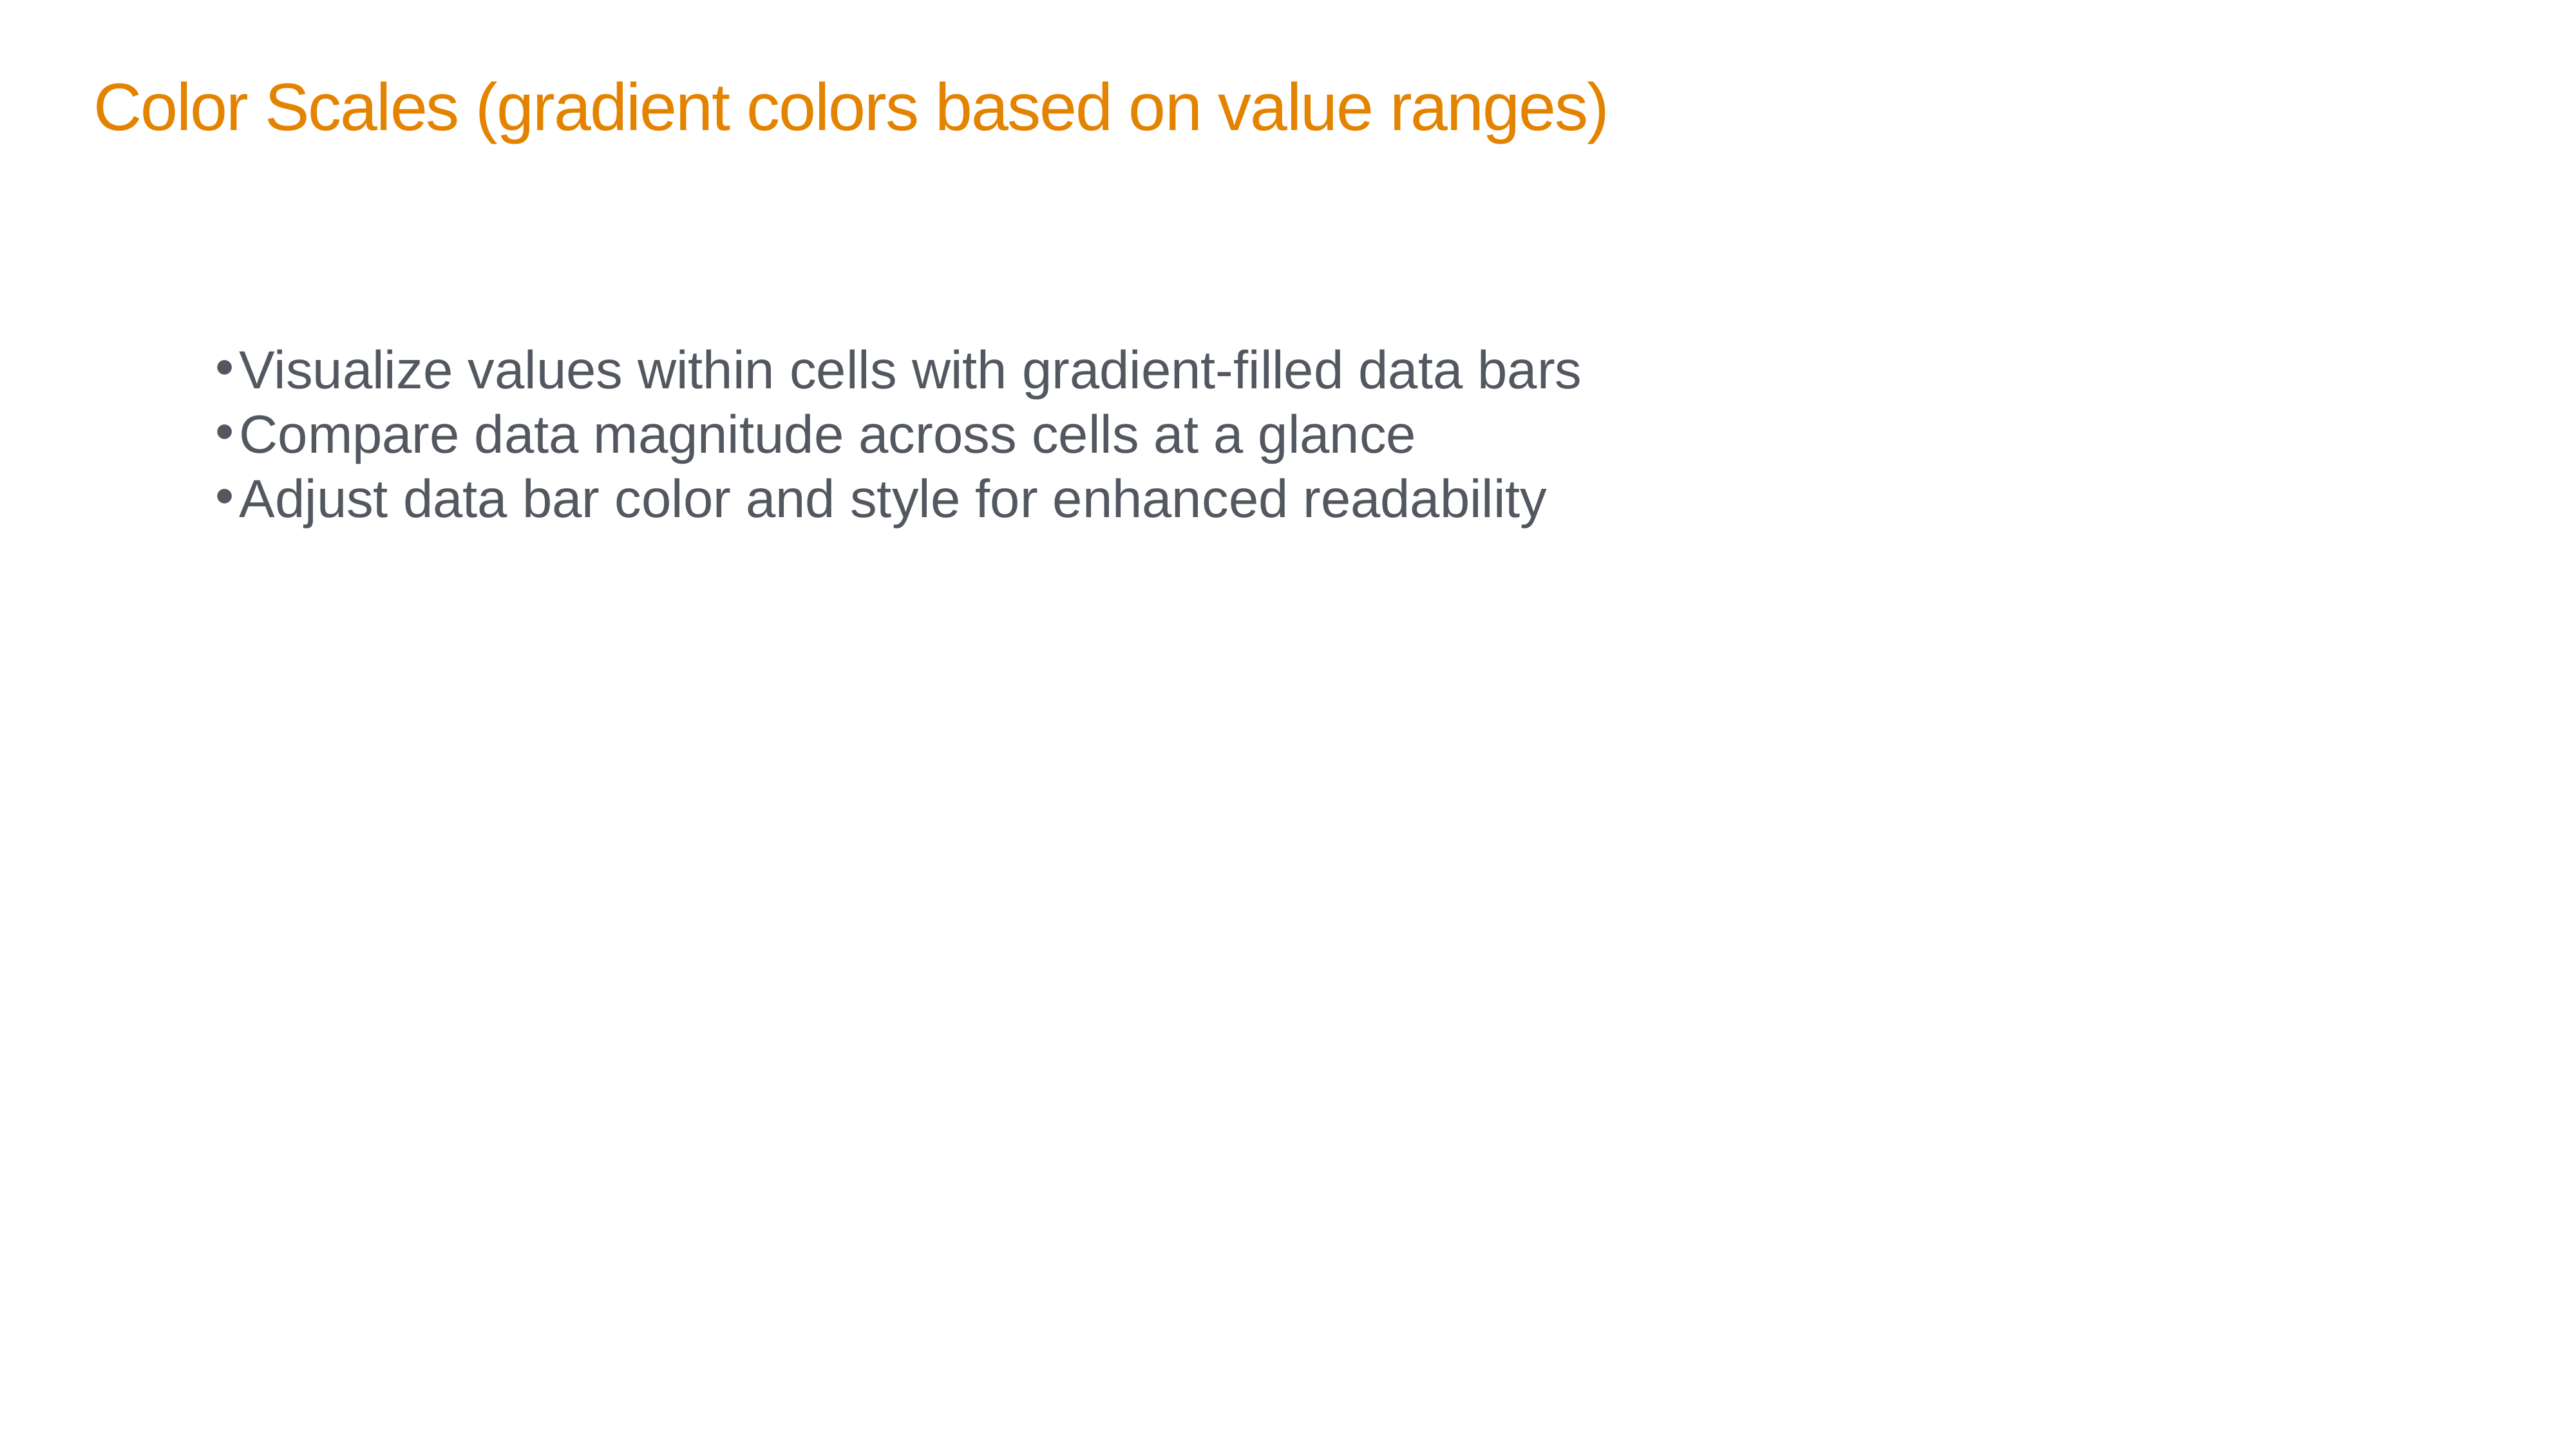

Color Scales (gradient colors based on value ranges)
Visualize values within cells with gradient-filled data bars
Compare data magnitude across cells at a glance
Adjust data bar color and style for enhanced readability